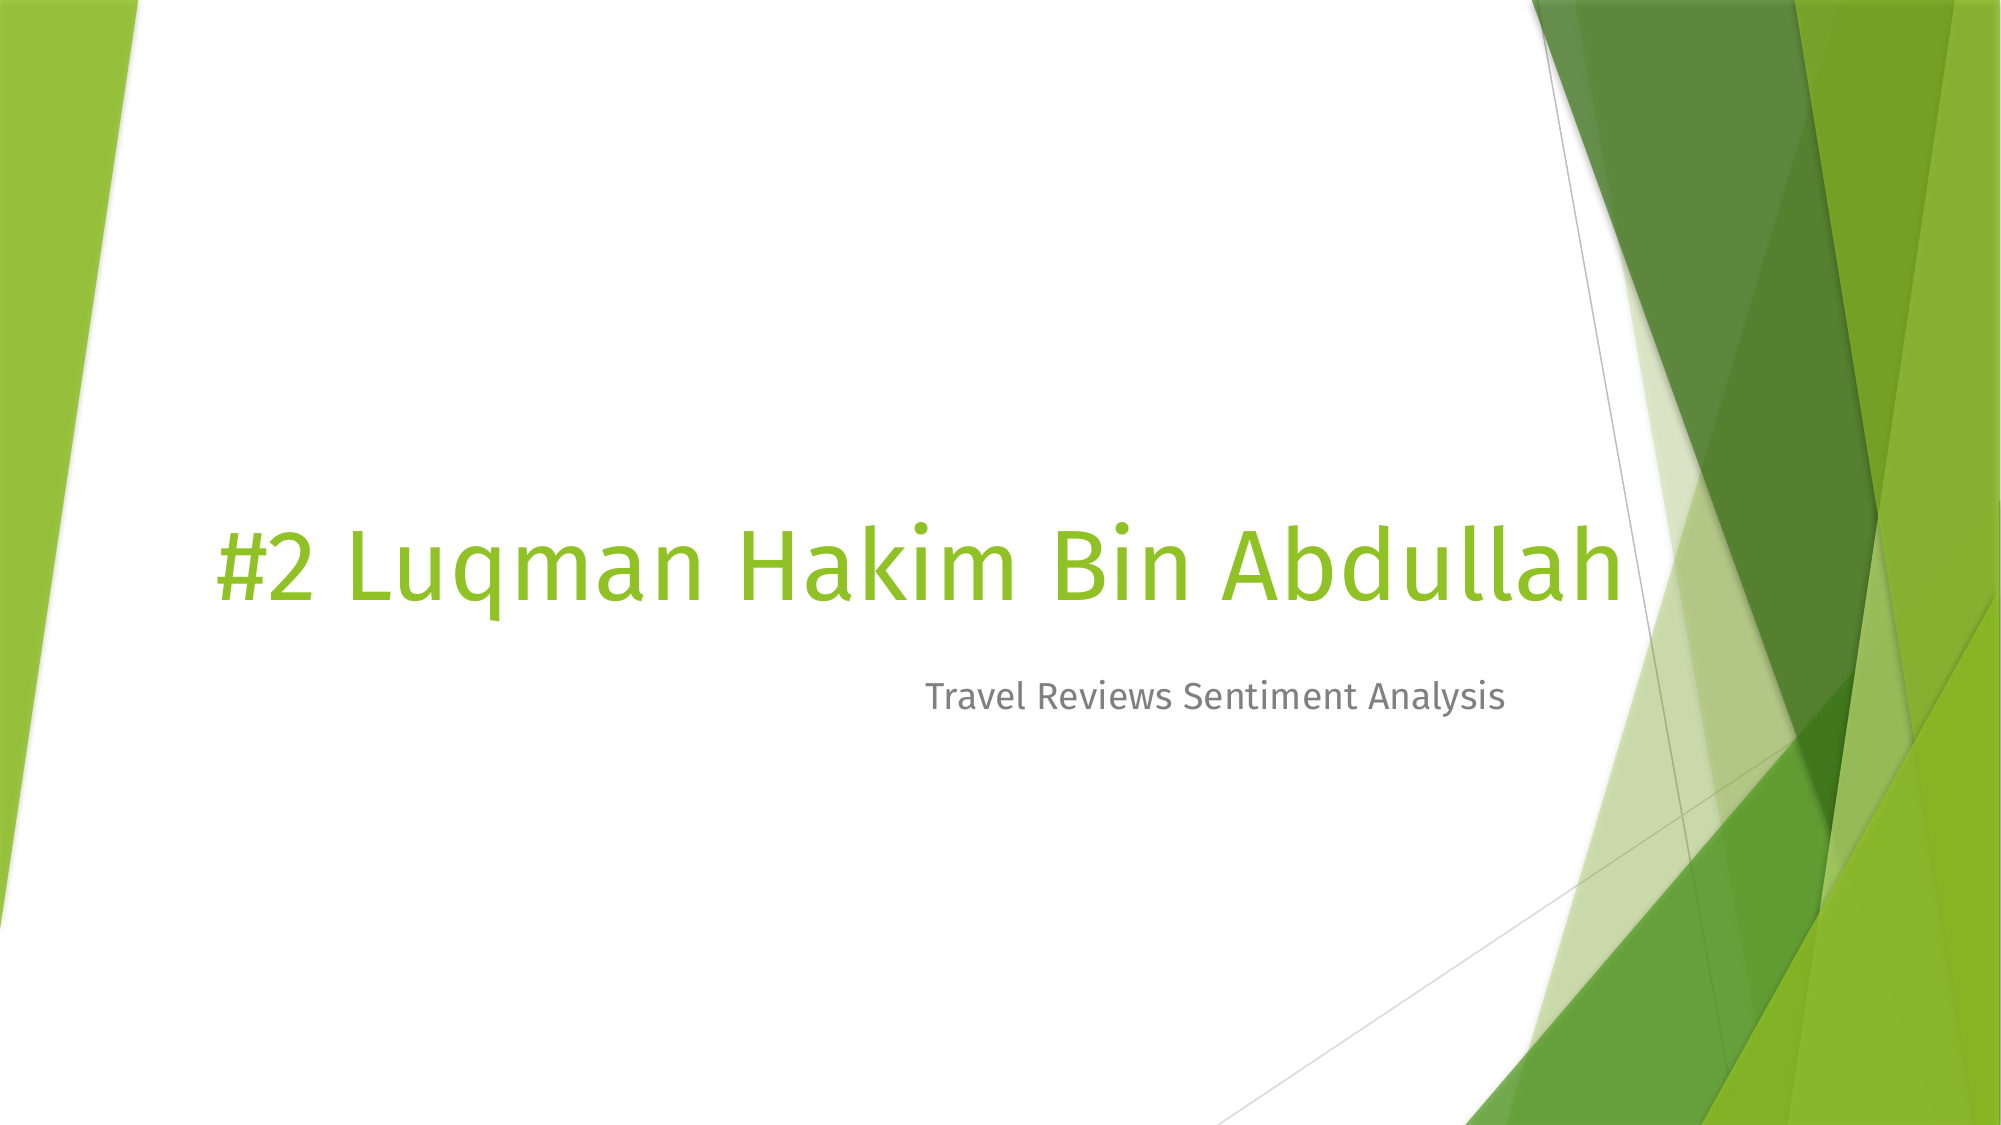

# #2 Luqman Hakim Bin Abdullah
 Travel Reviews Sentiment Analysis